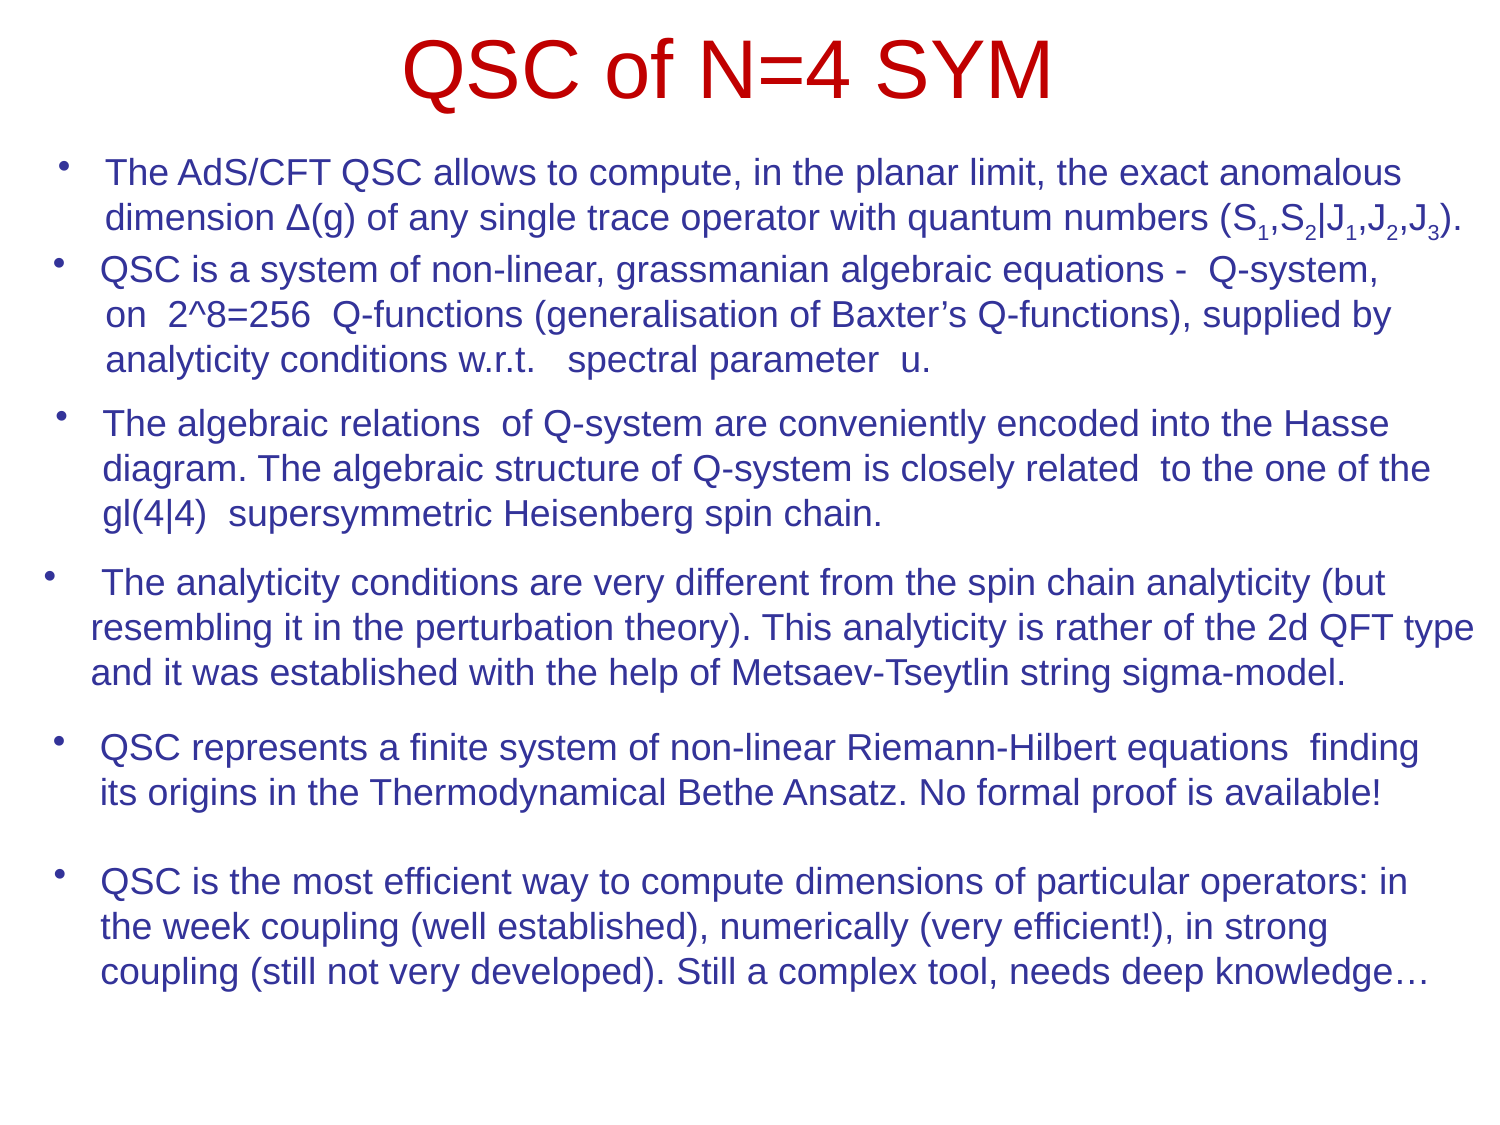

# QSC of N=4 SYM
The AdS/CFT QSC allows to compute, in the planar limit, the exact anomalous dimension Δ(g) of any single trace operator with quantum numbers (S1,S2|J1,J2,J3).
QSC is a system of non-linear, grassmanian algebraic equations -  Q-system,
     on  2^8=256  Q-functions (generalisation of Baxter’s Q-functions), supplied by
     analyticity conditions w.r.t.   spectral parameter  u.
The algebraic relations  of Q-system are conveniently encoded into the Hasse diagram. The algebraic structure of Q-system is closely related  to the one of the gl(4|4)  supersymmetric Heisenberg spin chain.
 The analyticity conditions are very different from the spin chain analyticity (but resembling it in the perturbation theory). This analyticity is rather of the 2d QFT type and it was established with the help of Metsaev-Tseytlin string sigma-model.
QSC represents a finite system of non-linear Riemann-Hilbert equations  finding its origins in the Thermodynamical Bethe Ansatz. No formal proof is available!
QSC is the most efficient way to compute dimensions of particular operators: in the week coupling (well established), numerically (very efficient!), in strong coupling (still not very developed). Still a complex tool, needs deep knowledge…